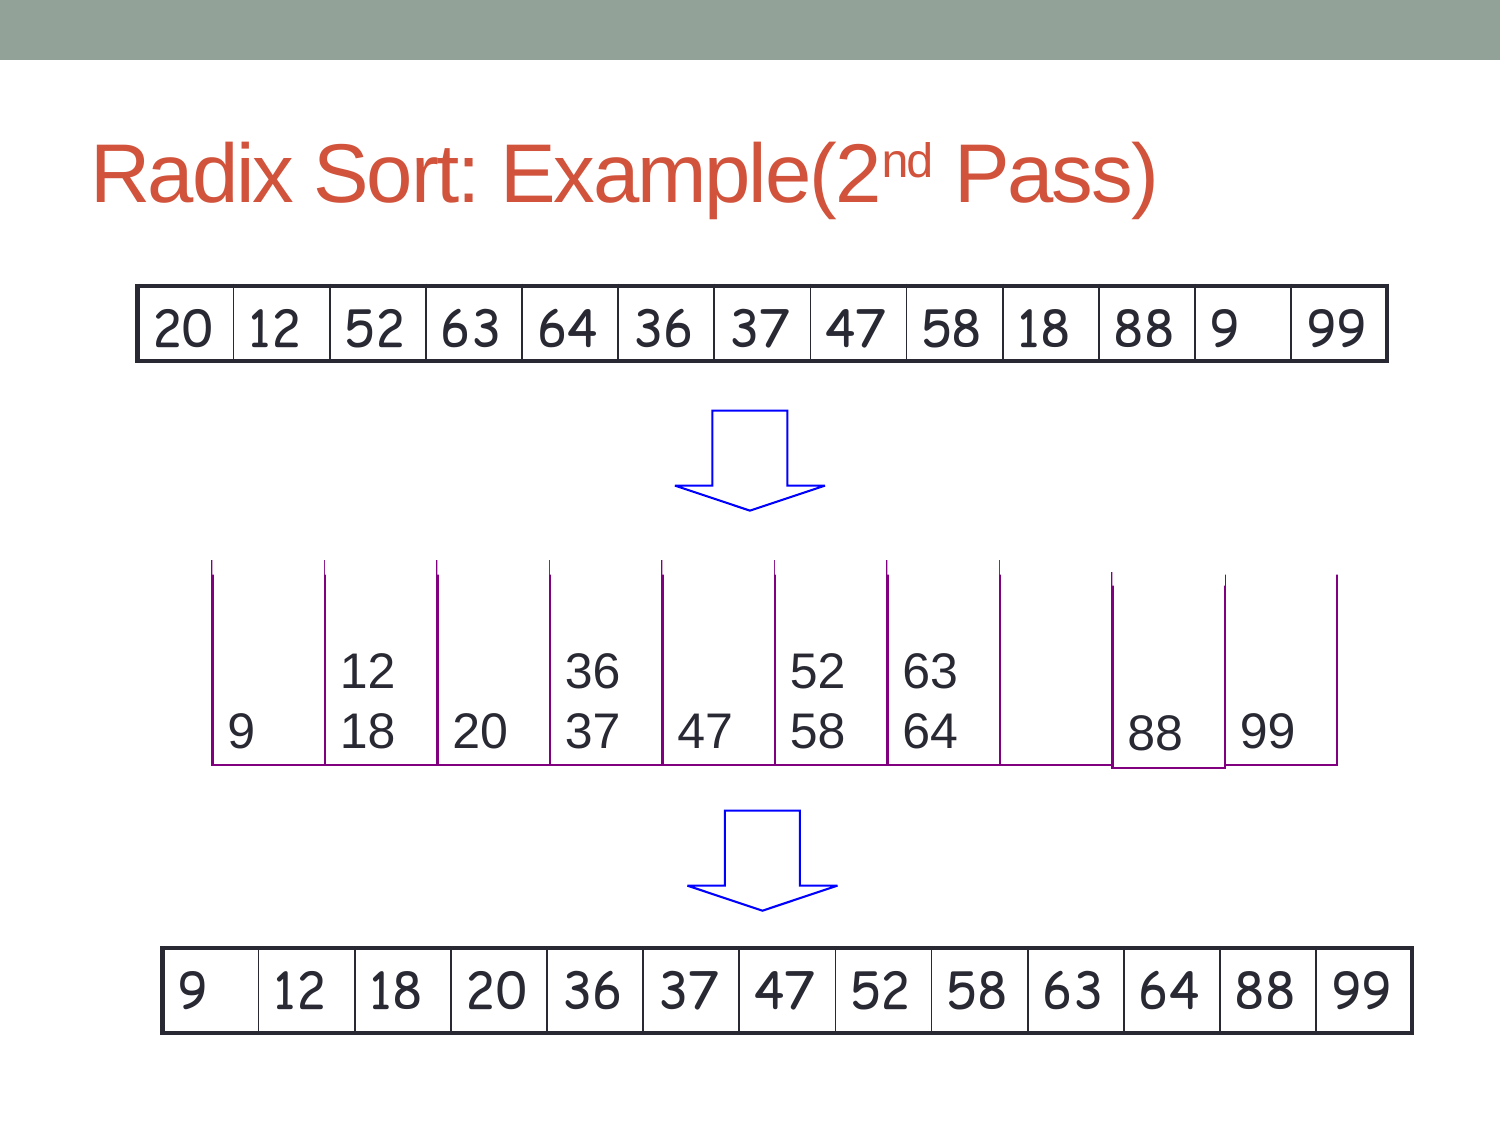

# Radix Sort: Example(2nd Pass)
| 20 | 12 | 52 | 63 | 64 | 36 | 37 | 47 | 58 | 18 | 88 | 9 | 99 |
| --- | --- | --- | --- | --- | --- | --- | --- | --- | --- | --- | --- | --- |

9
12
18
  20
3637
47
52  58
63
64

99
88

| 9 | 12 | 18 | 20 | 36 | 37 | 47 | 52 | 58 | 63 | 64 | 88 | 99 |
| --- | --- | --- | --- | --- | --- | --- | --- | --- | --- | --- | --- | --- |